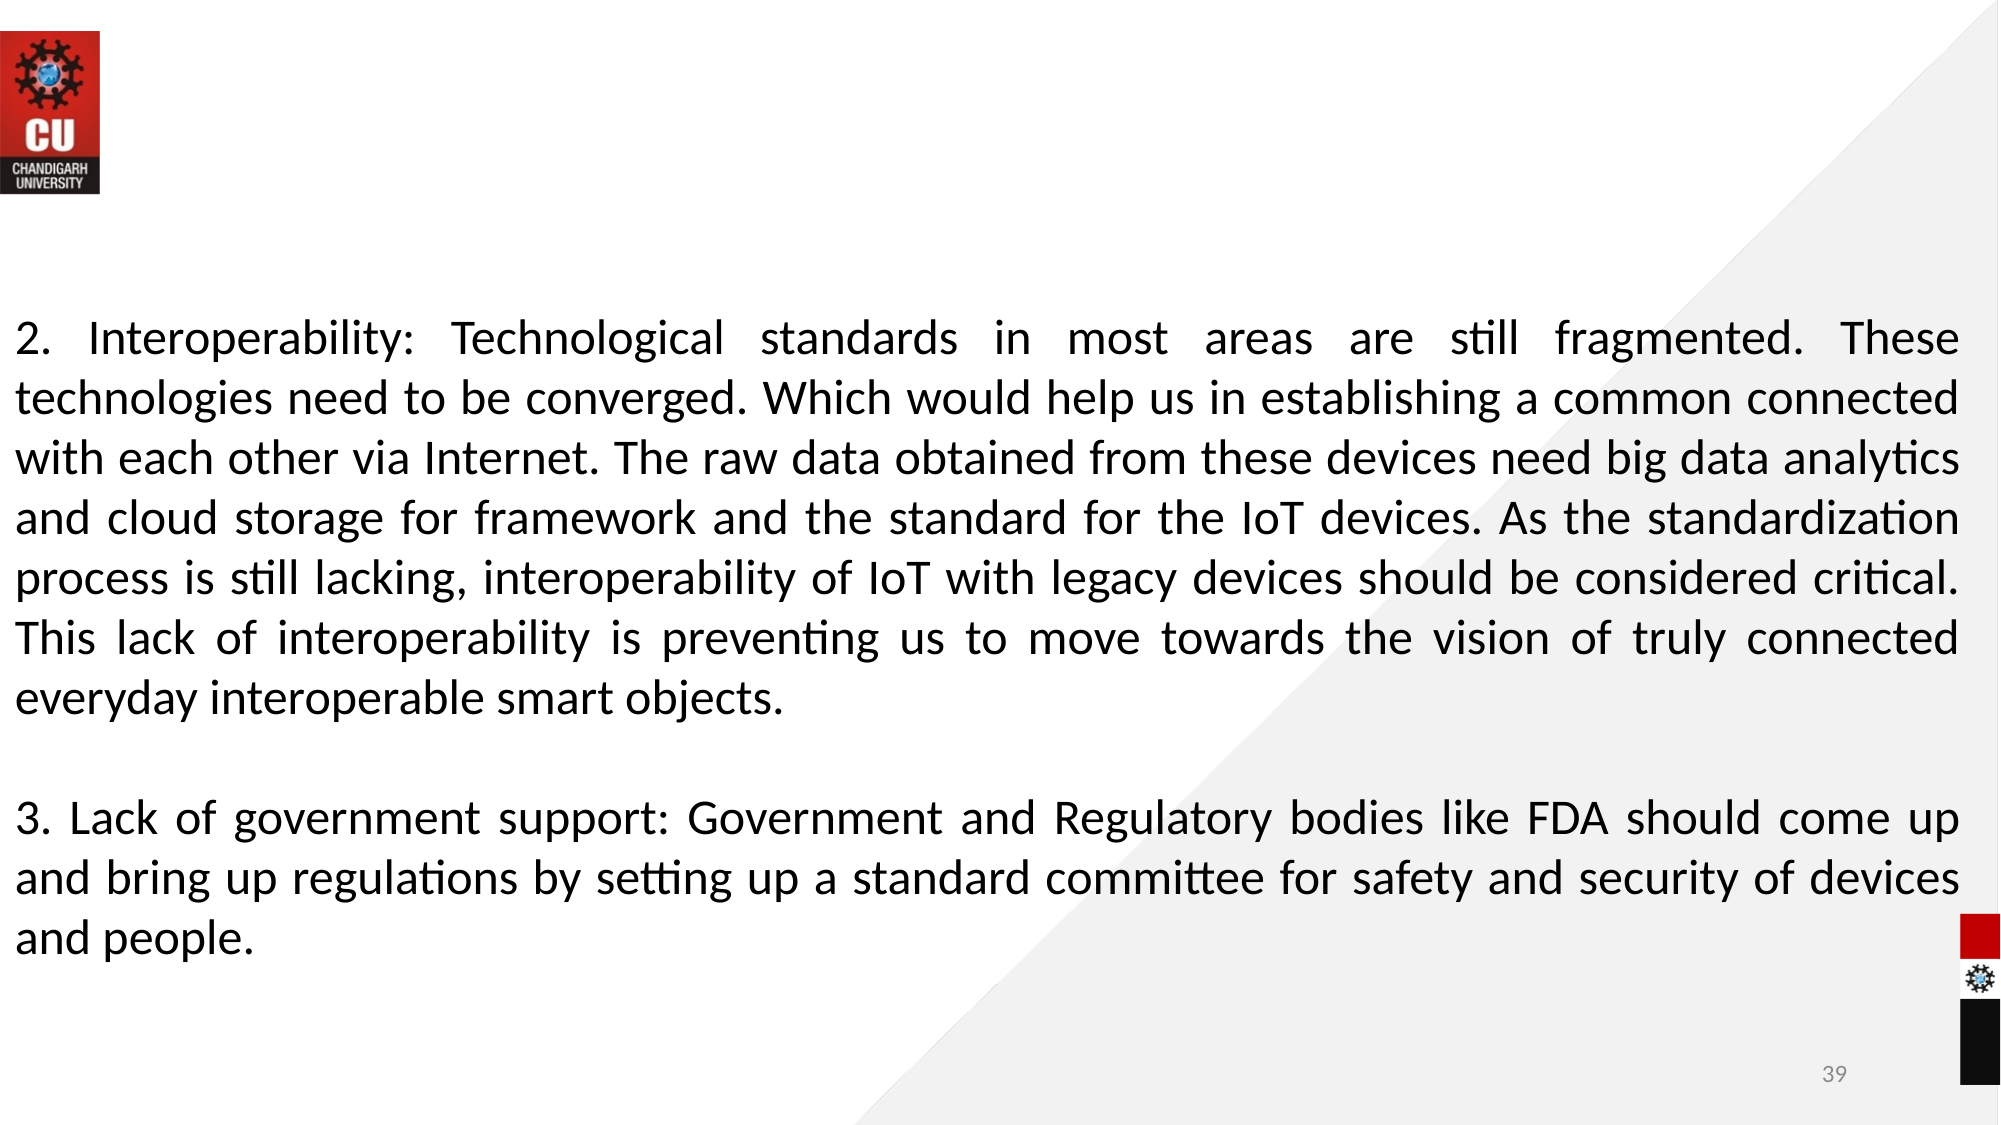

2. Interoperability: Technological standards in most areas are still fragmented. These technologies need to be converged. Which would help us in establishing a common connected with each other via Internet. The raw data obtained from these devices need big data analytics and cloud storage for framework and the standard for the IoT devices. As the standardization process is still lacking, interoperability of IoT with legacy devices should be considered critical. This lack of interoperability is preventing us to move towards the vision of truly connected everyday interoperable smart objects.

3. Lack of government support: Government and Regulatory bodies like FDA should come up and bring up regulations by setting up a standard committee for safety and security of devices and people.
39